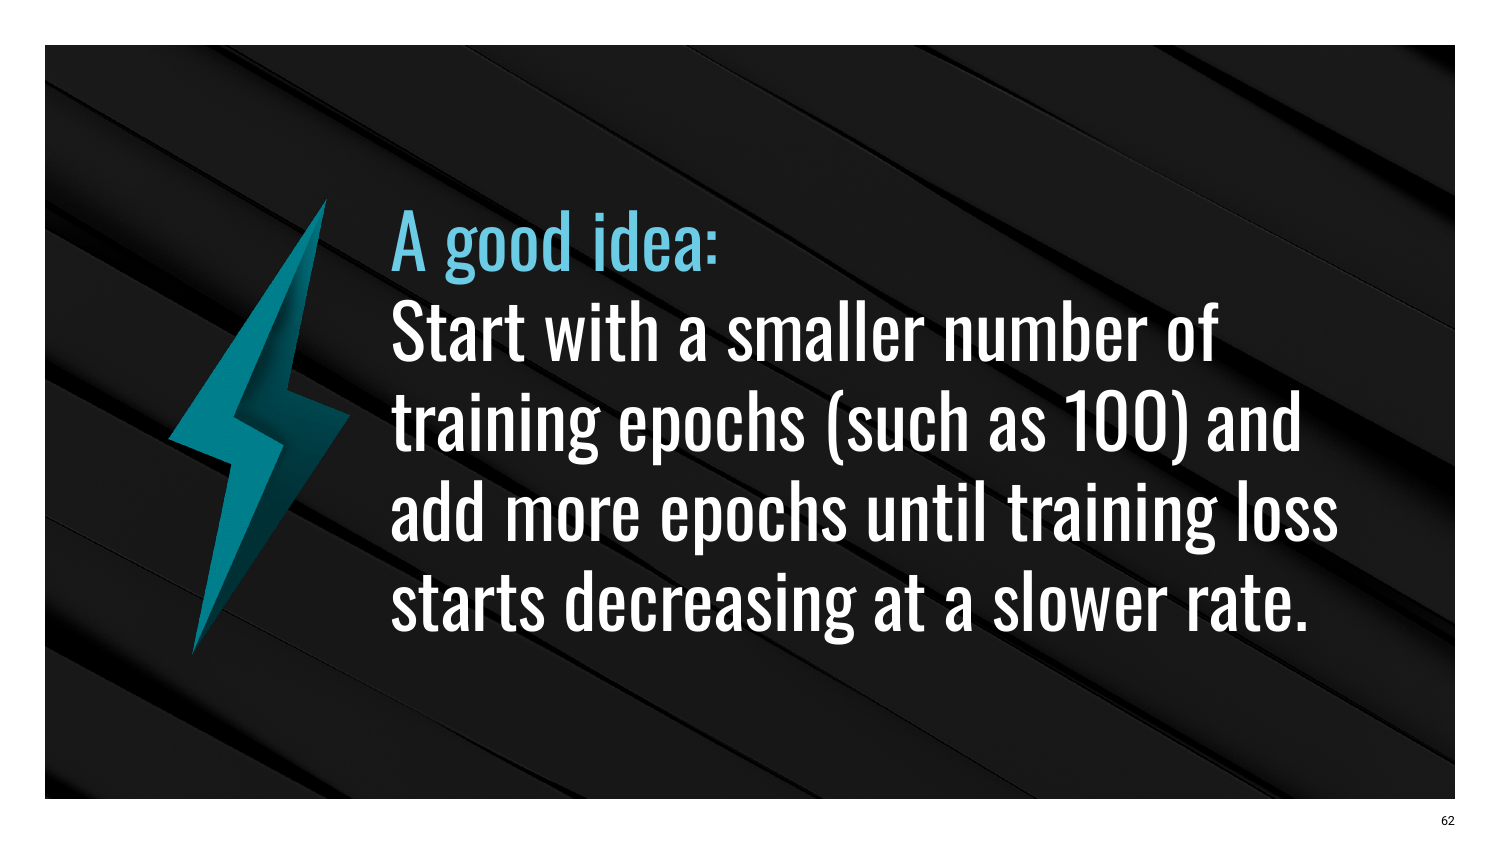

# A good idea:
Start with a smaller number of training epochs (such as 100) and add more epochs until training loss starts decreasing at a slower rate.

62